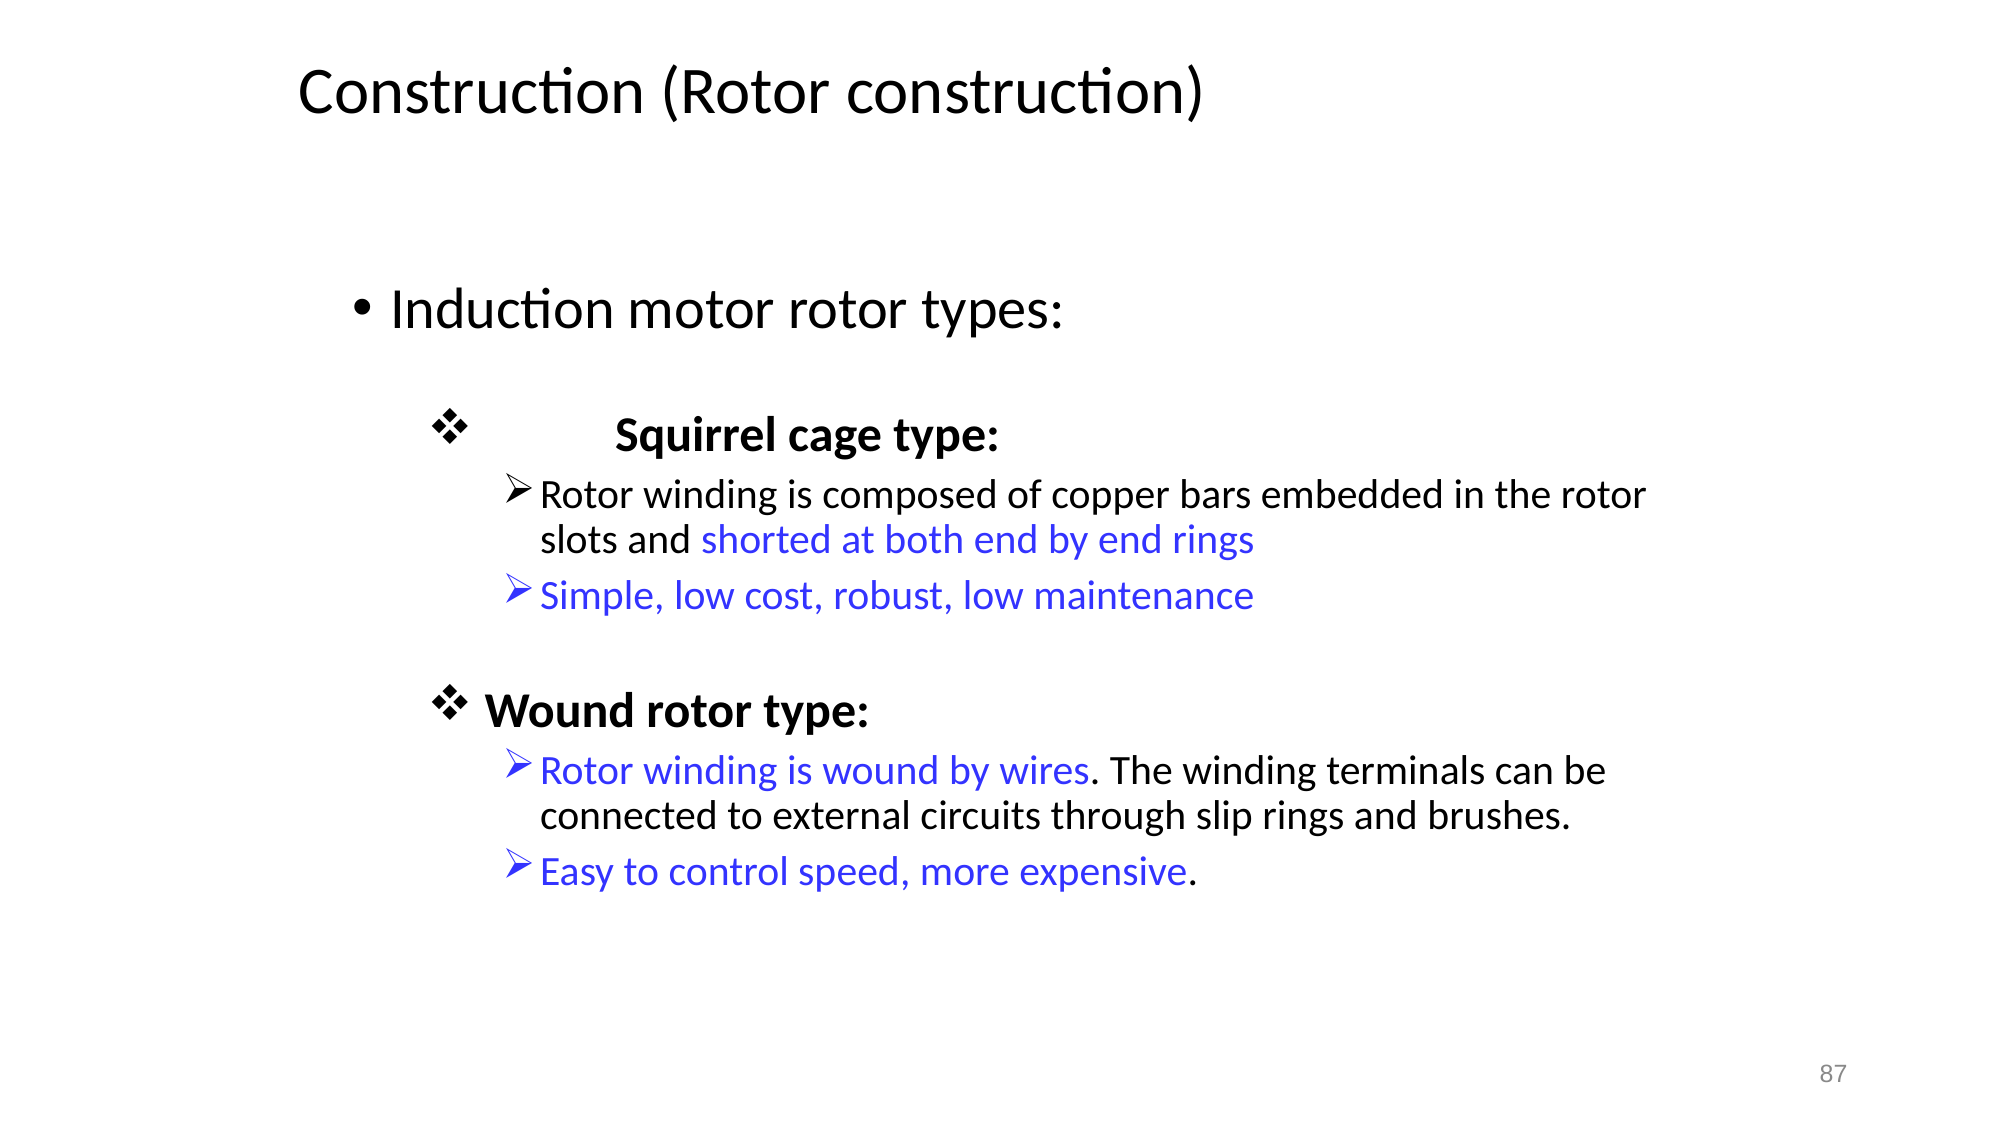

# Construction (Rotor construction)
Induction motor rotor types:

	Squirrel cage type:
Rotor winding is composed of copper bars embedded in the rotor slots and shorted at both end by end rings
Simple, low cost, robust, low maintenance

 Wound rotor type:
Rotor winding is wound by wires. The winding terminals can be connected to external circuits through slip rings and brushes.
Easy to control speed, more expensive.

87